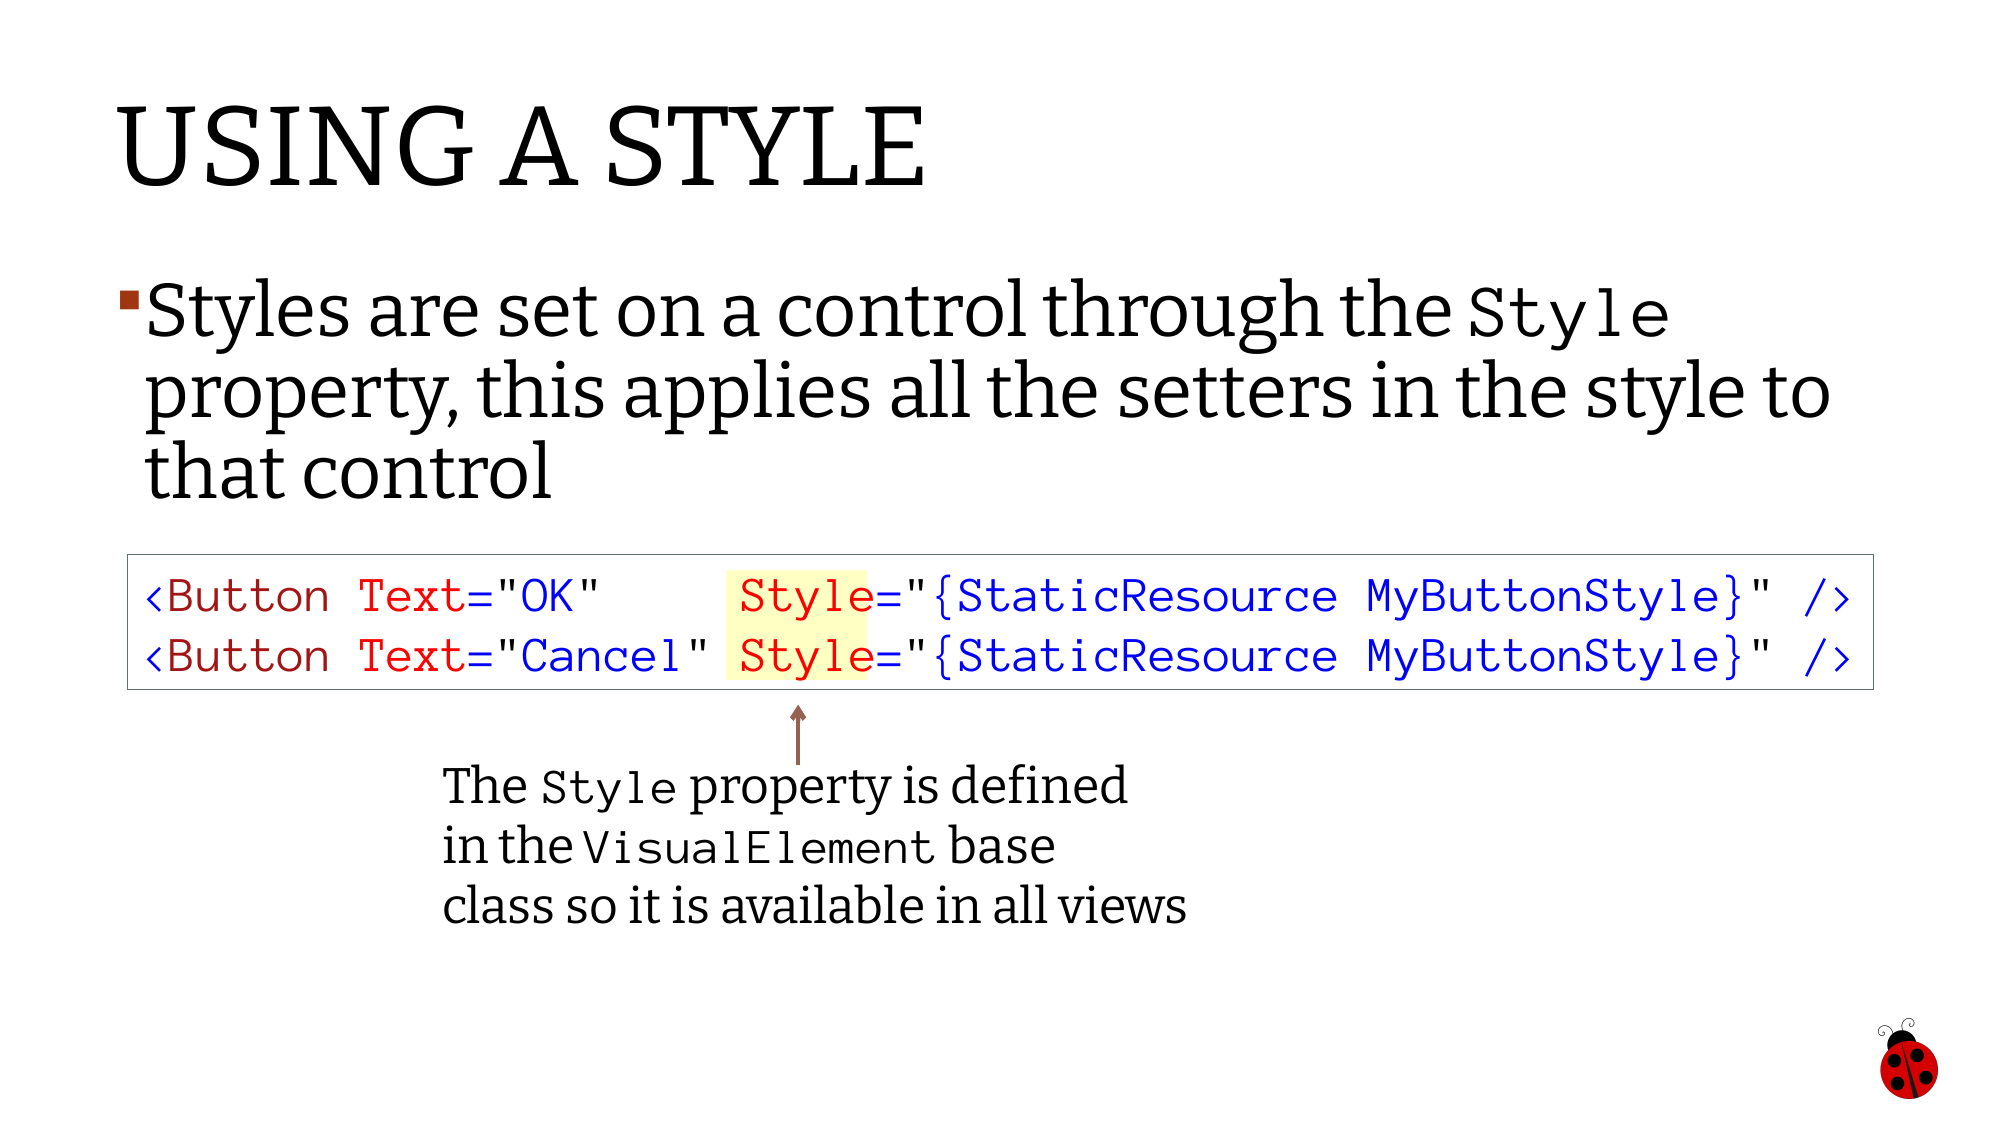

# Using a Style
Styles are set on a control through the Style property, this applies all the setters in the style to that control
<Button Text="OK"     Style="{StaticResource MyButtonStyle}" />
<Button Text="Cancel" Style="{StaticResource MyButtonStyle}" />

The Style property is defined
in the VisualElement base
class so it is available in all views